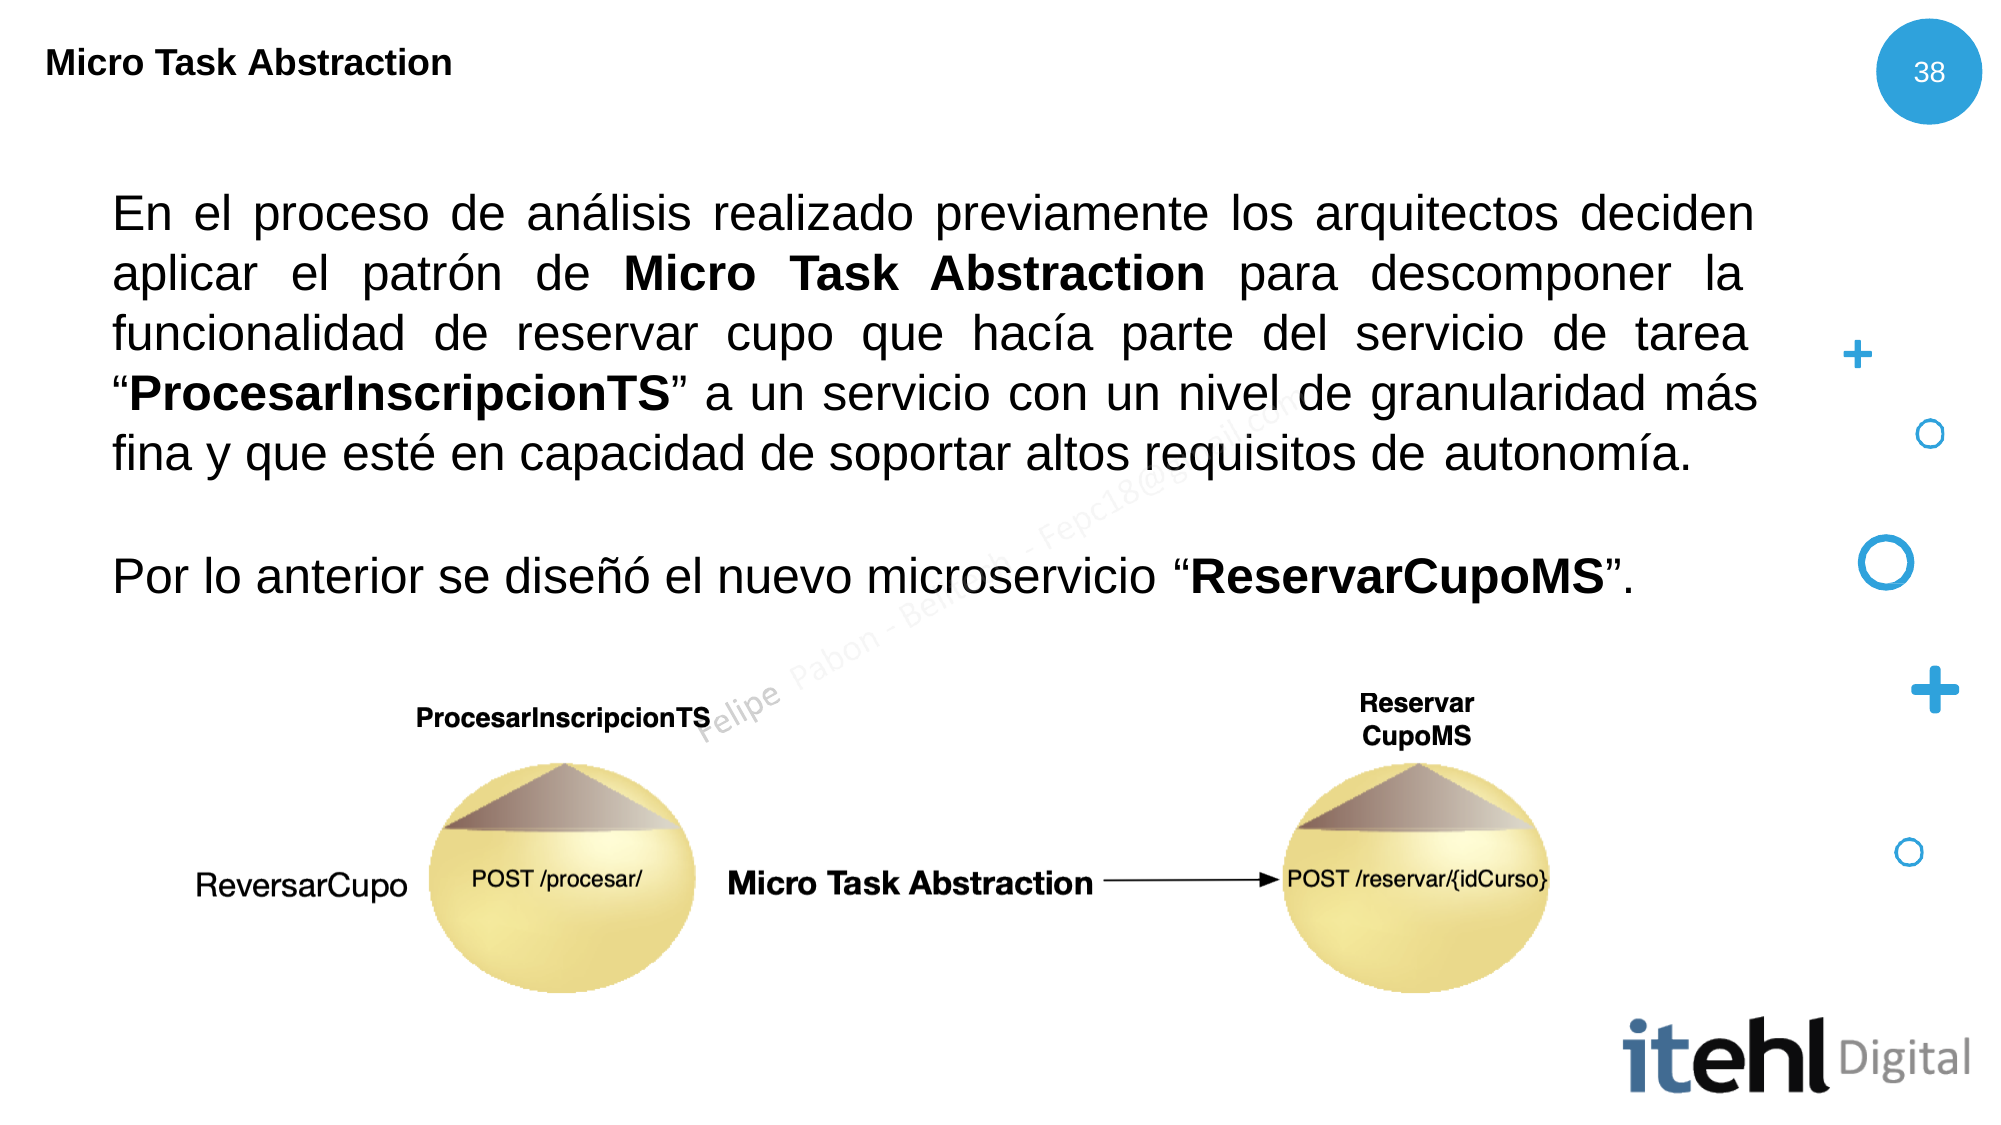

Micro Task Abstraction
38
En el proceso de análisis realizado previamente los arquitectos deciden  aplicar el patrón de Micro Task Abstraction para descomponer la  funcionalidad de reservar cupo que hacía parte del servicio de tarea  “ProcesarInscripcionTS” a un servicio con un nivel de granularidad más  fina y que esté en capacidad de soportar altos requisitos de autonomía.

Por lo anterior se diseñó el nuevo microservicio “ReservarCupoMS”.